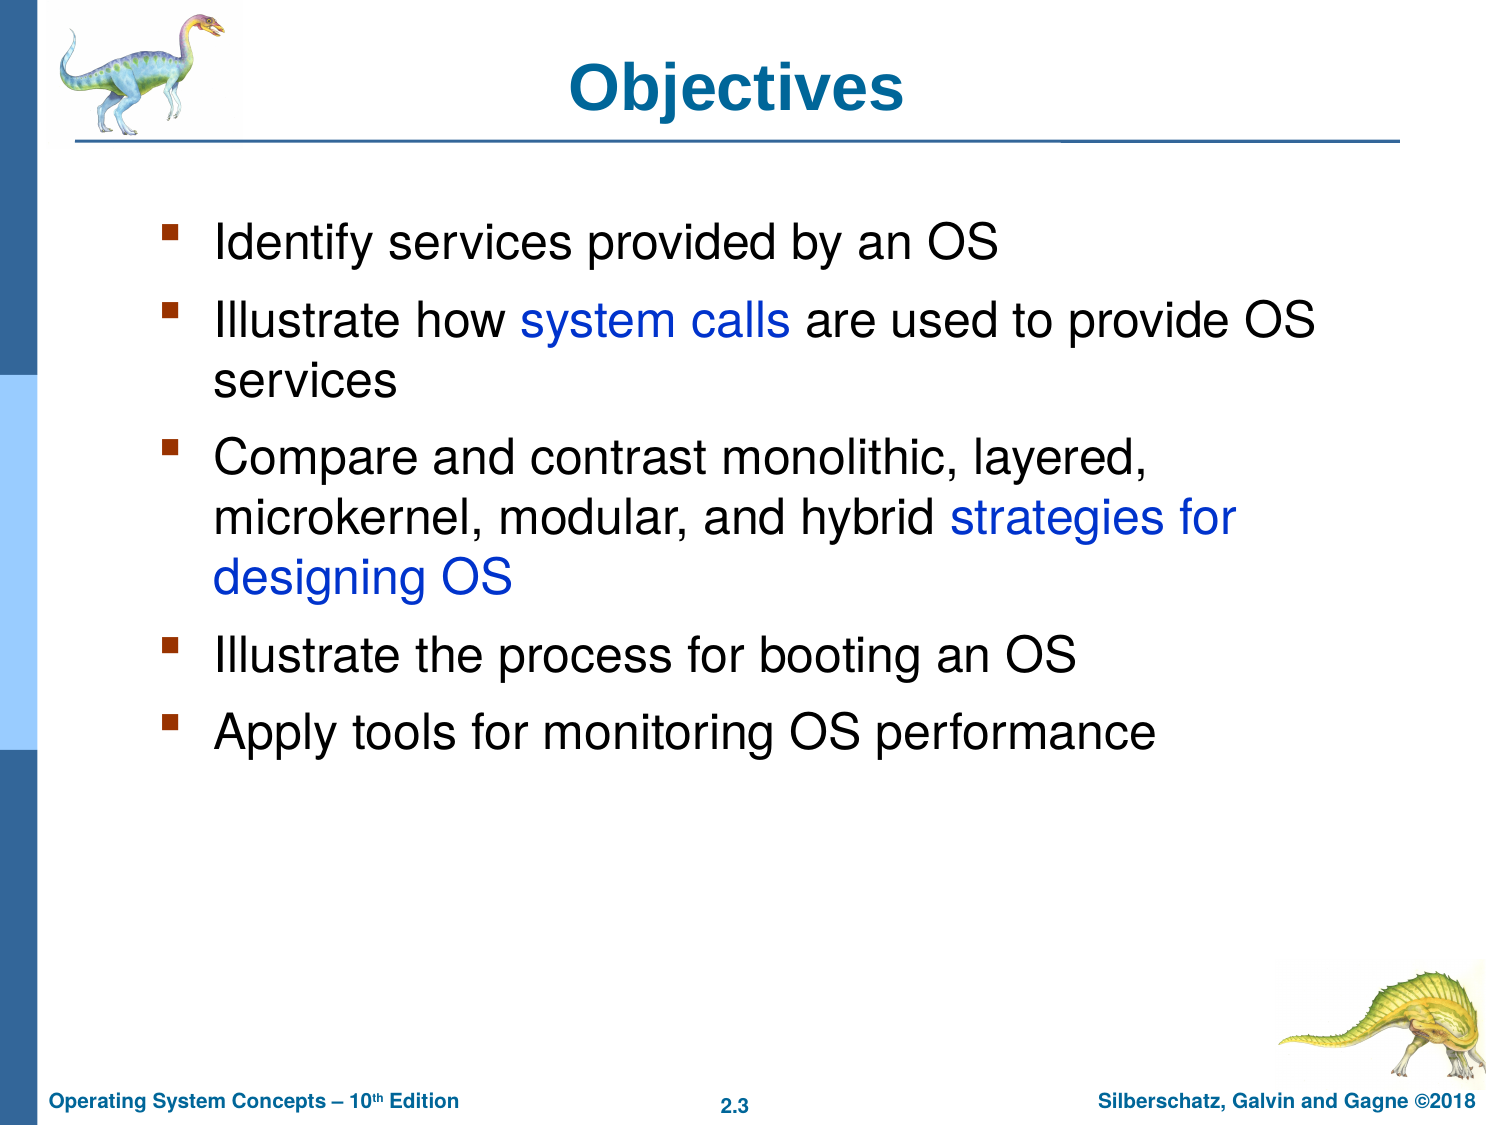

# Objectives
Identify services provided by an OS
Illustrate how system calls are used to provide OS services
Compare and contrast monolithic, layered, microkernel, modular, and hybrid strategies for designing OS
Illustrate the process for booting an OS
Apply tools for monitoring OS performance